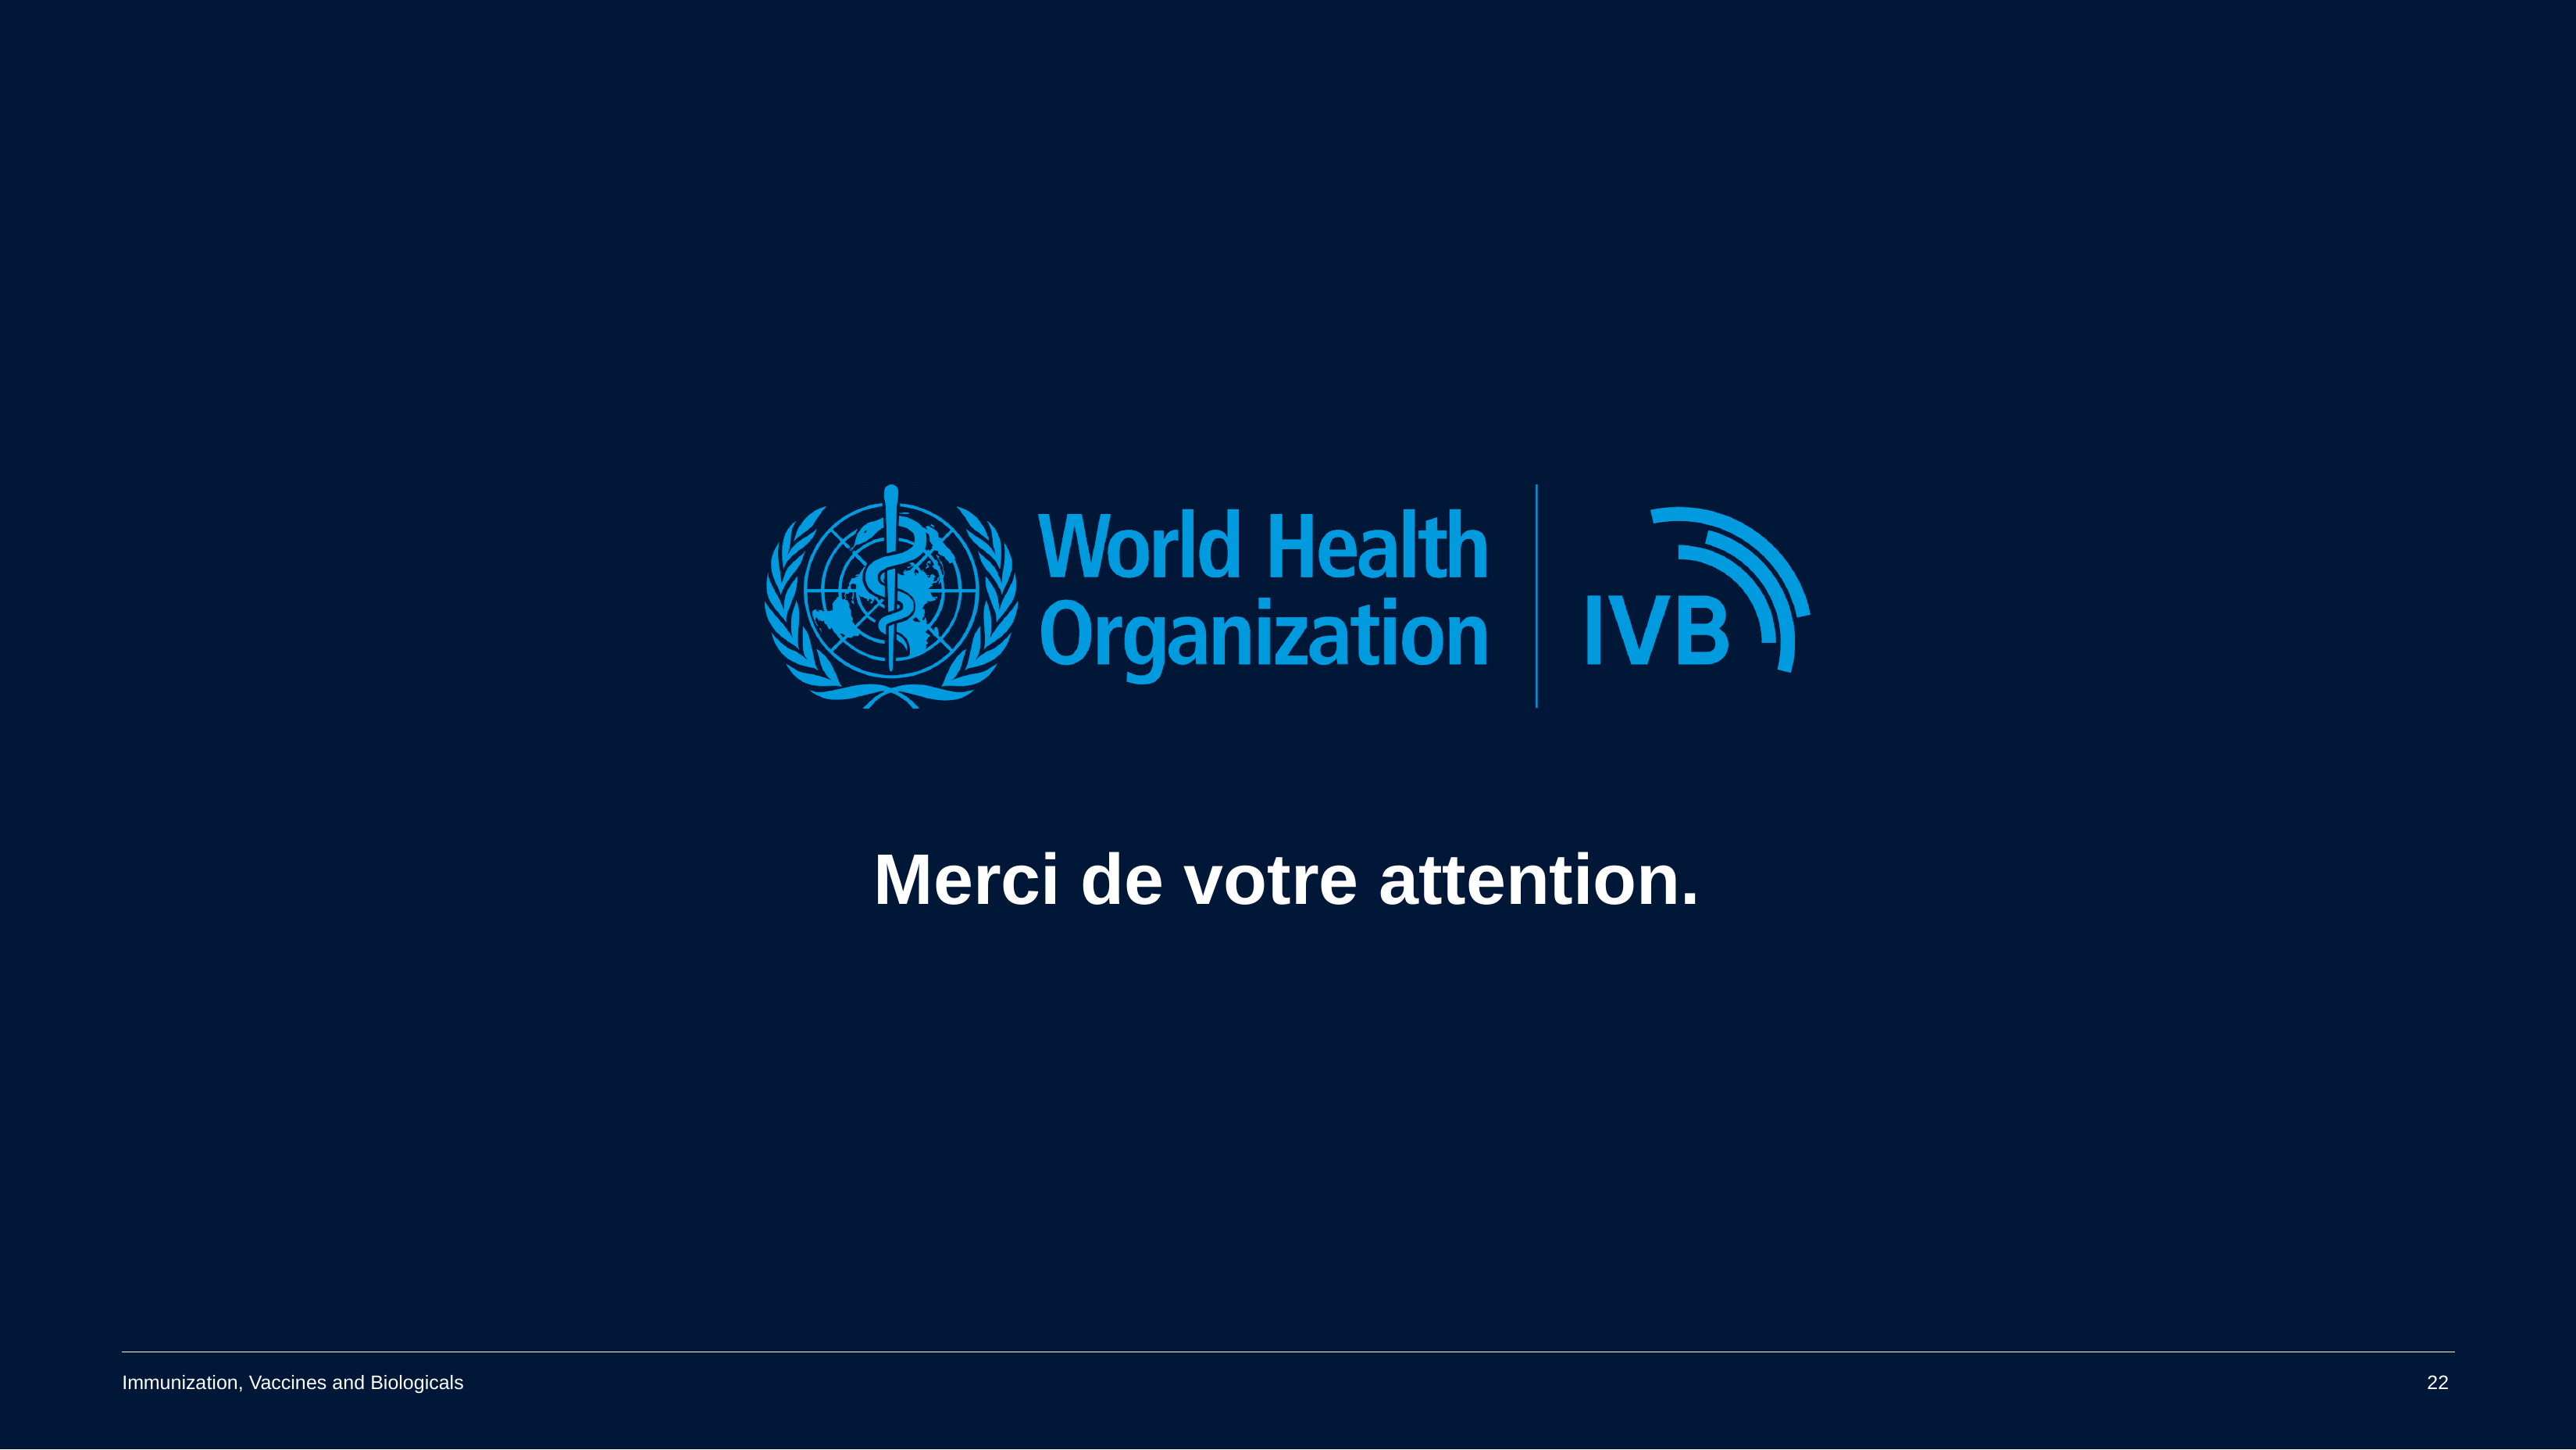

Merci de votre attention.
Immunization, Vaccines and Biologicals
22